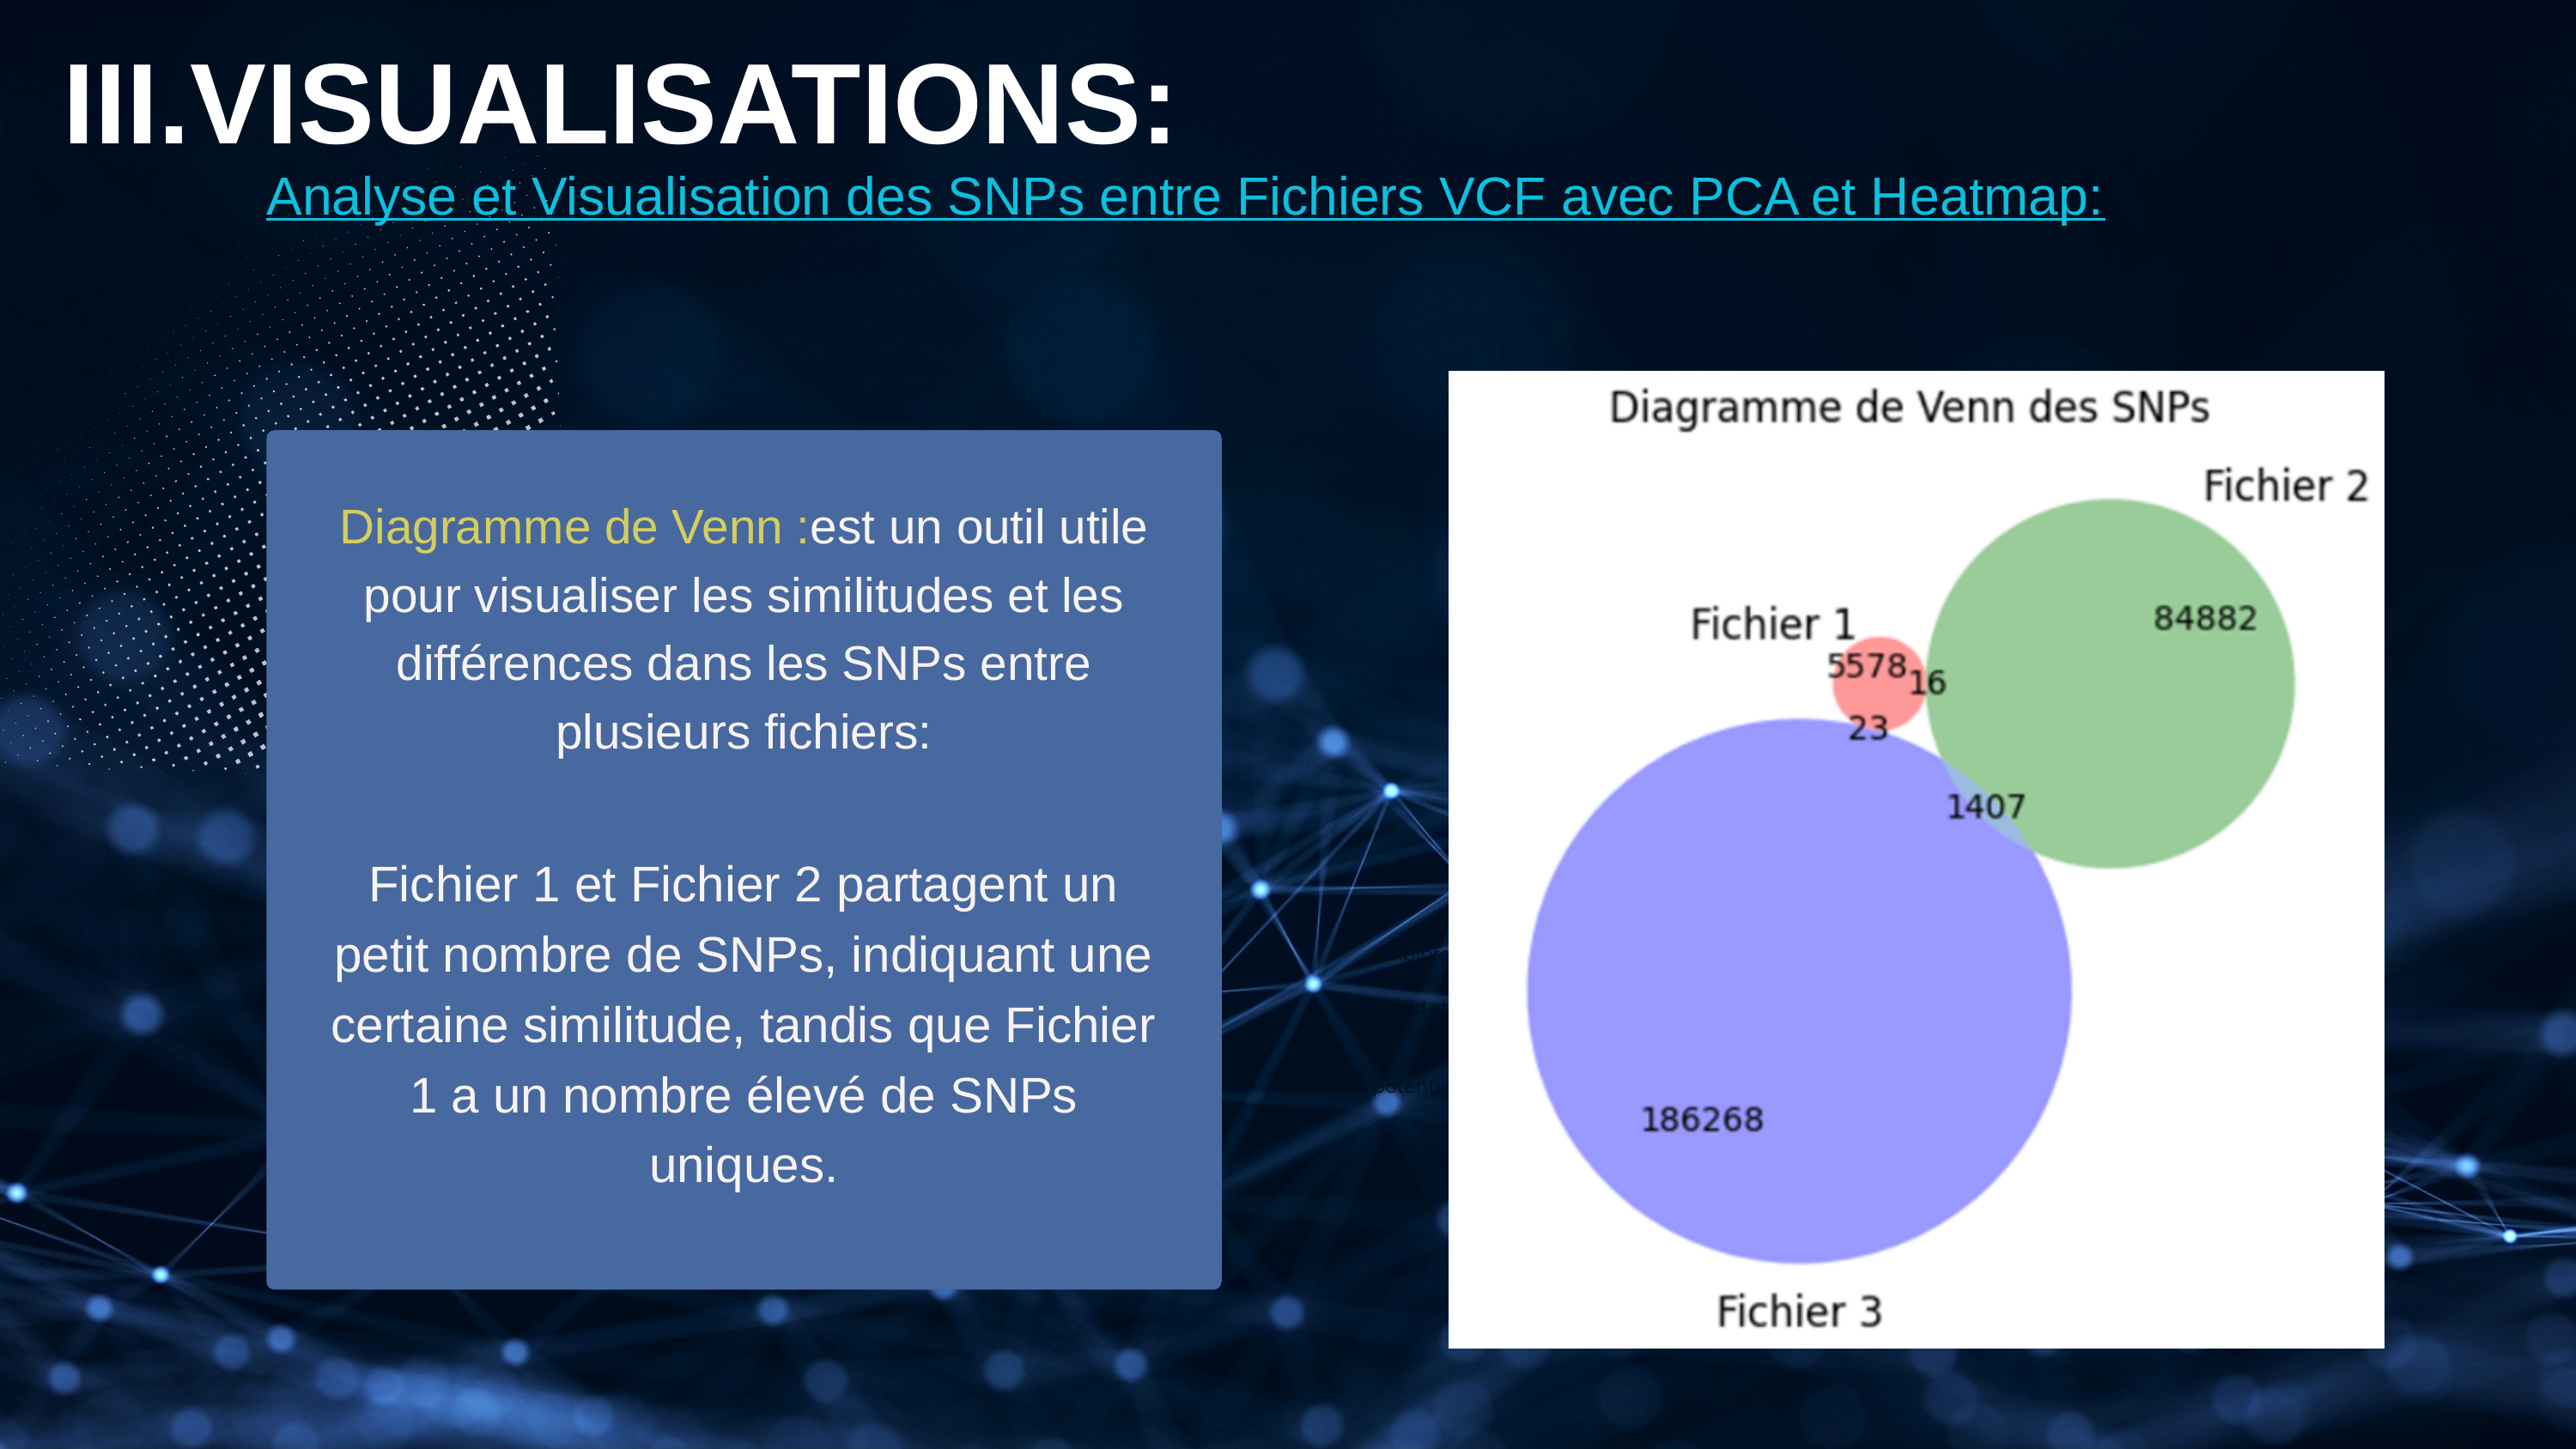

III.VISUALISATIONS:

Analyse et Visualisation des SNPs entre Fichiers VCF avec PCA et Heatmap:

Diagramme de Venn :est un outil utile pour visualiser les similitudes et les différences dans les SNPs entre plusieurs fichiers:
Fichier 1 et Fichier 2 partagent un petit nombre de SNPs, indiquant une certaine similitude, tandis que Fichier 1 a un nombre élevé de SNPs uniques.
Explore new technologies, market trends, or disruptive forces that could shape the future competitive landscape. Understanding these trends helps you anticipate potential threats and opportunities.